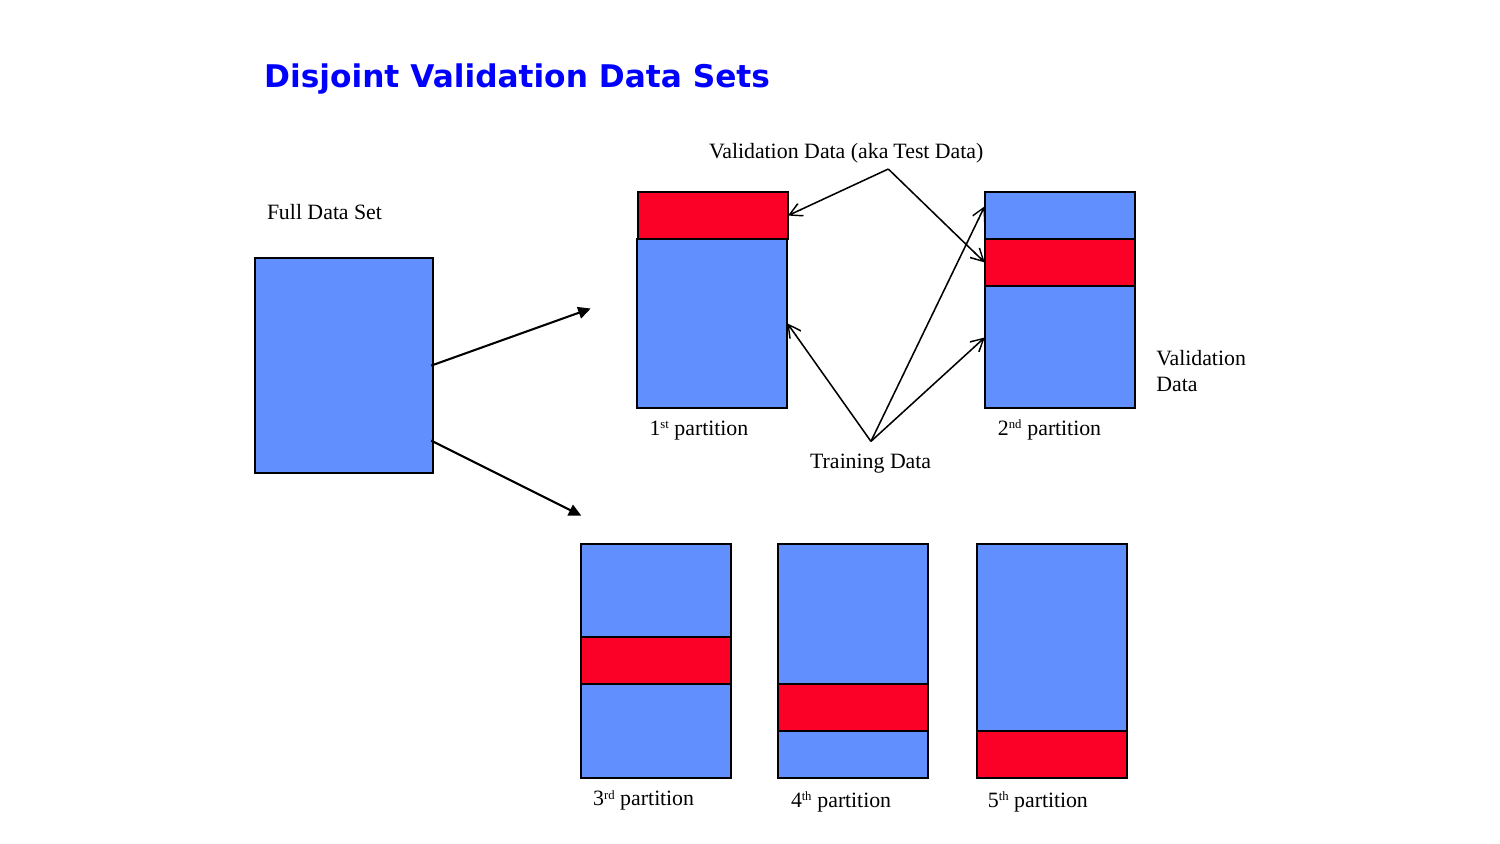

Disjoint Validation Data Sets
Validation Data (aka Test Data)
Full Data Set

Validation
Data
1st partition
2nd partition

Training Data

3rd partition
4th partition
5th partition